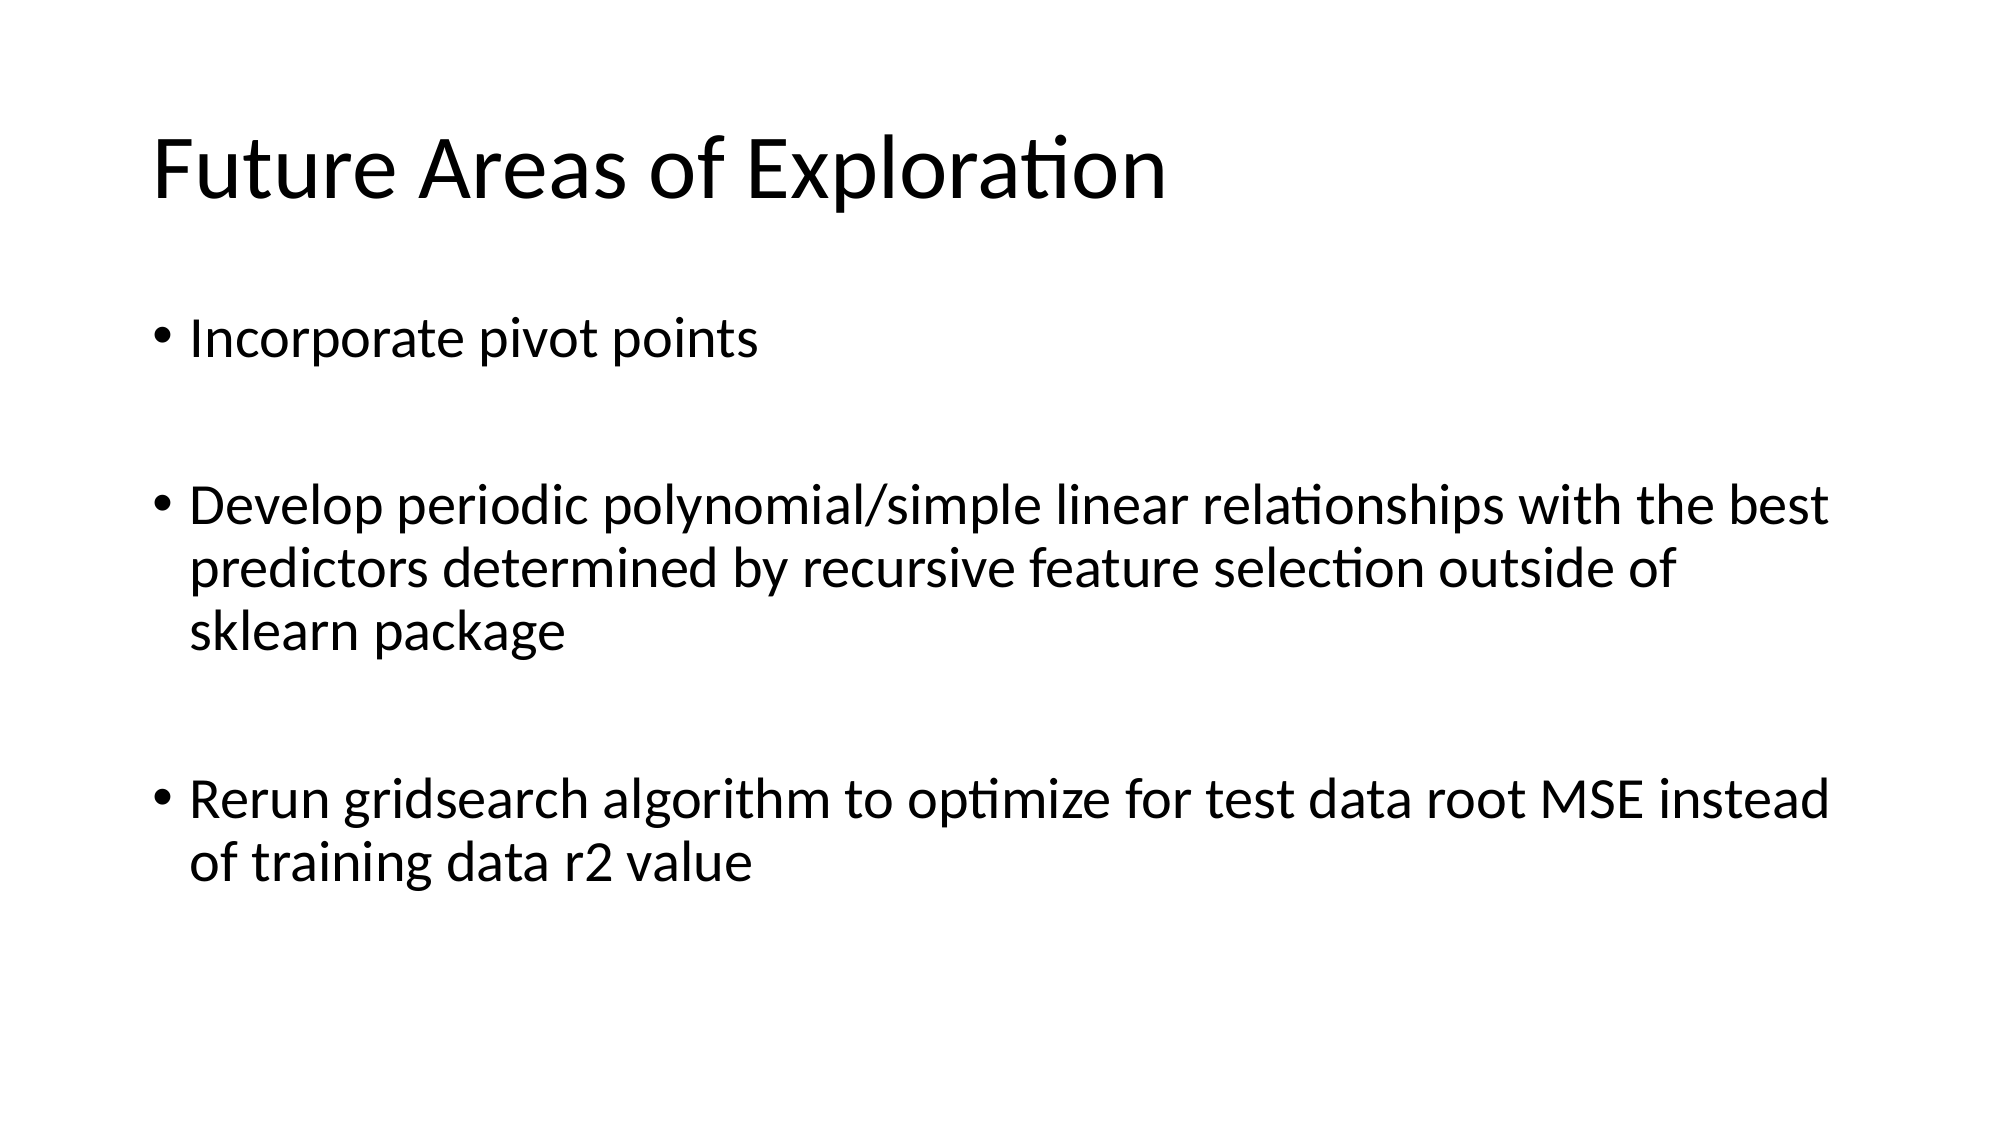

# Future Areas of Exploration
Incorporate pivot points

Develop periodic polynomial/simple linear relationships with the best predictors determined by recursive feature selection outside of sklearn package

Rerun gridsearch algorithm to optimize for test data root MSE instead of training data r2 value